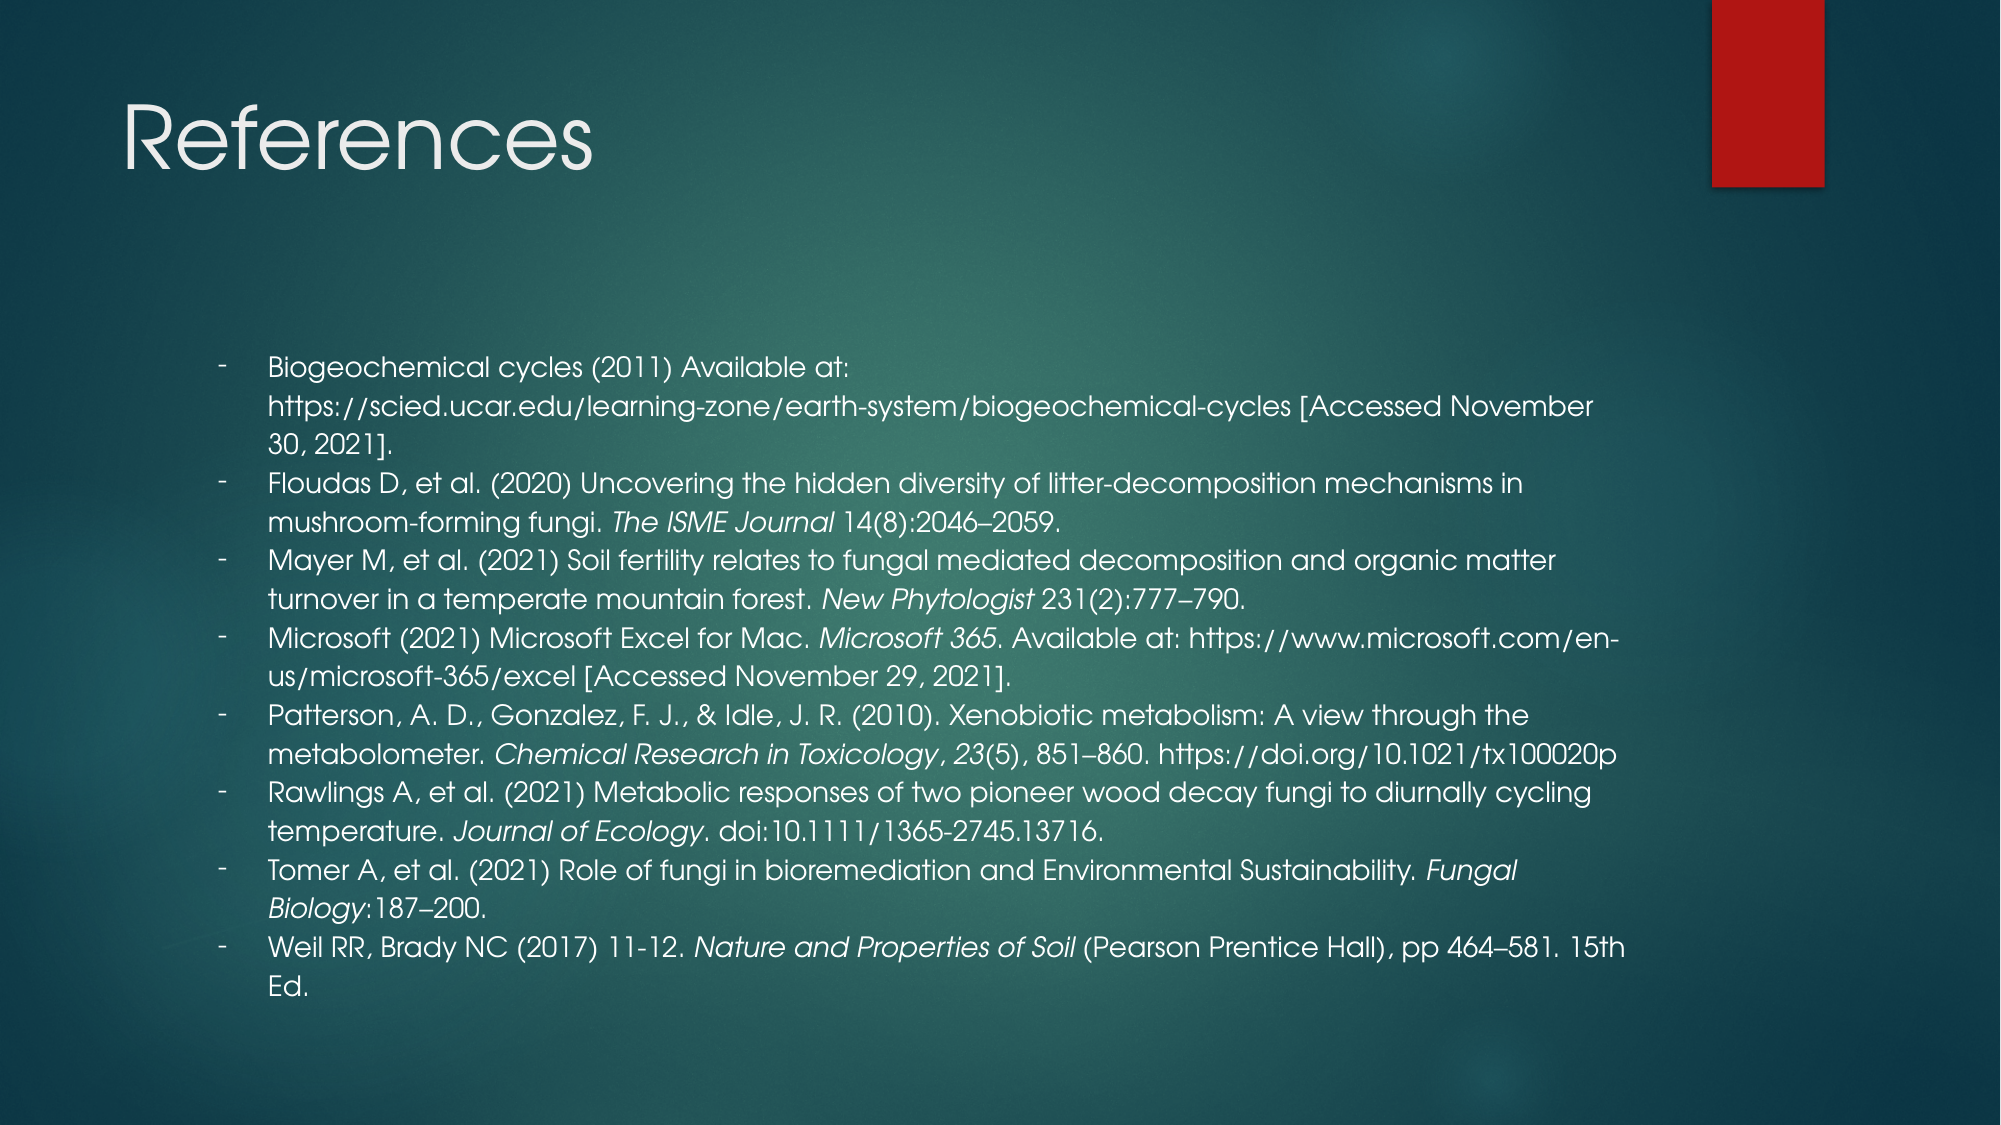

# References
Biogeochemical cycles (2011) Available at: https://scied.ucar.edu/learning-zone/earth-system/biogeochemical-cycles [Accessed November 30, 2021].
Floudas D, et al. (2020) Uncovering the hidden diversity of litter-decomposition mechanisms in mushroom-forming fungi. The ISME Journal 14(8):2046–2059.
Mayer M, et al. (2021) Soil fertility relates to fungal mediated decomposition and organic matter turnover in a temperate mountain forest. New Phytologist 231(2):777–790.
Microsoft (2021) Microsoft Excel for Mac. Microsoft 365. Available at: https://www.microsoft.com/en-us/microsoft-365/excel [Accessed November 29, 2021].
Patterson, A. D., Gonzalez, F. J., & Idle, J. R. (2010). Xenobiotic metabolism: A view through the metabolometer. Chemical Research in Toxicology, 23(5), 851–860. https://doi.org/10.1021/tx100020p
Rawlings A, et al. (2021) Metabolic responses of two pioneer wood decay fungi to diurnally cycling temperature. Journal of Ecology. doi:10.1111/1365-2745.13716.
Tomer A, et al. (2021) Role of fungi in bioremediation and Environmental Sustainability. Fungal Biology:187–200.
Weil RR, Brady NC (2017) 11-12. Nature and Properties of Soil (Pearson Prentice Hall), pp 464–581. 15th Ed.